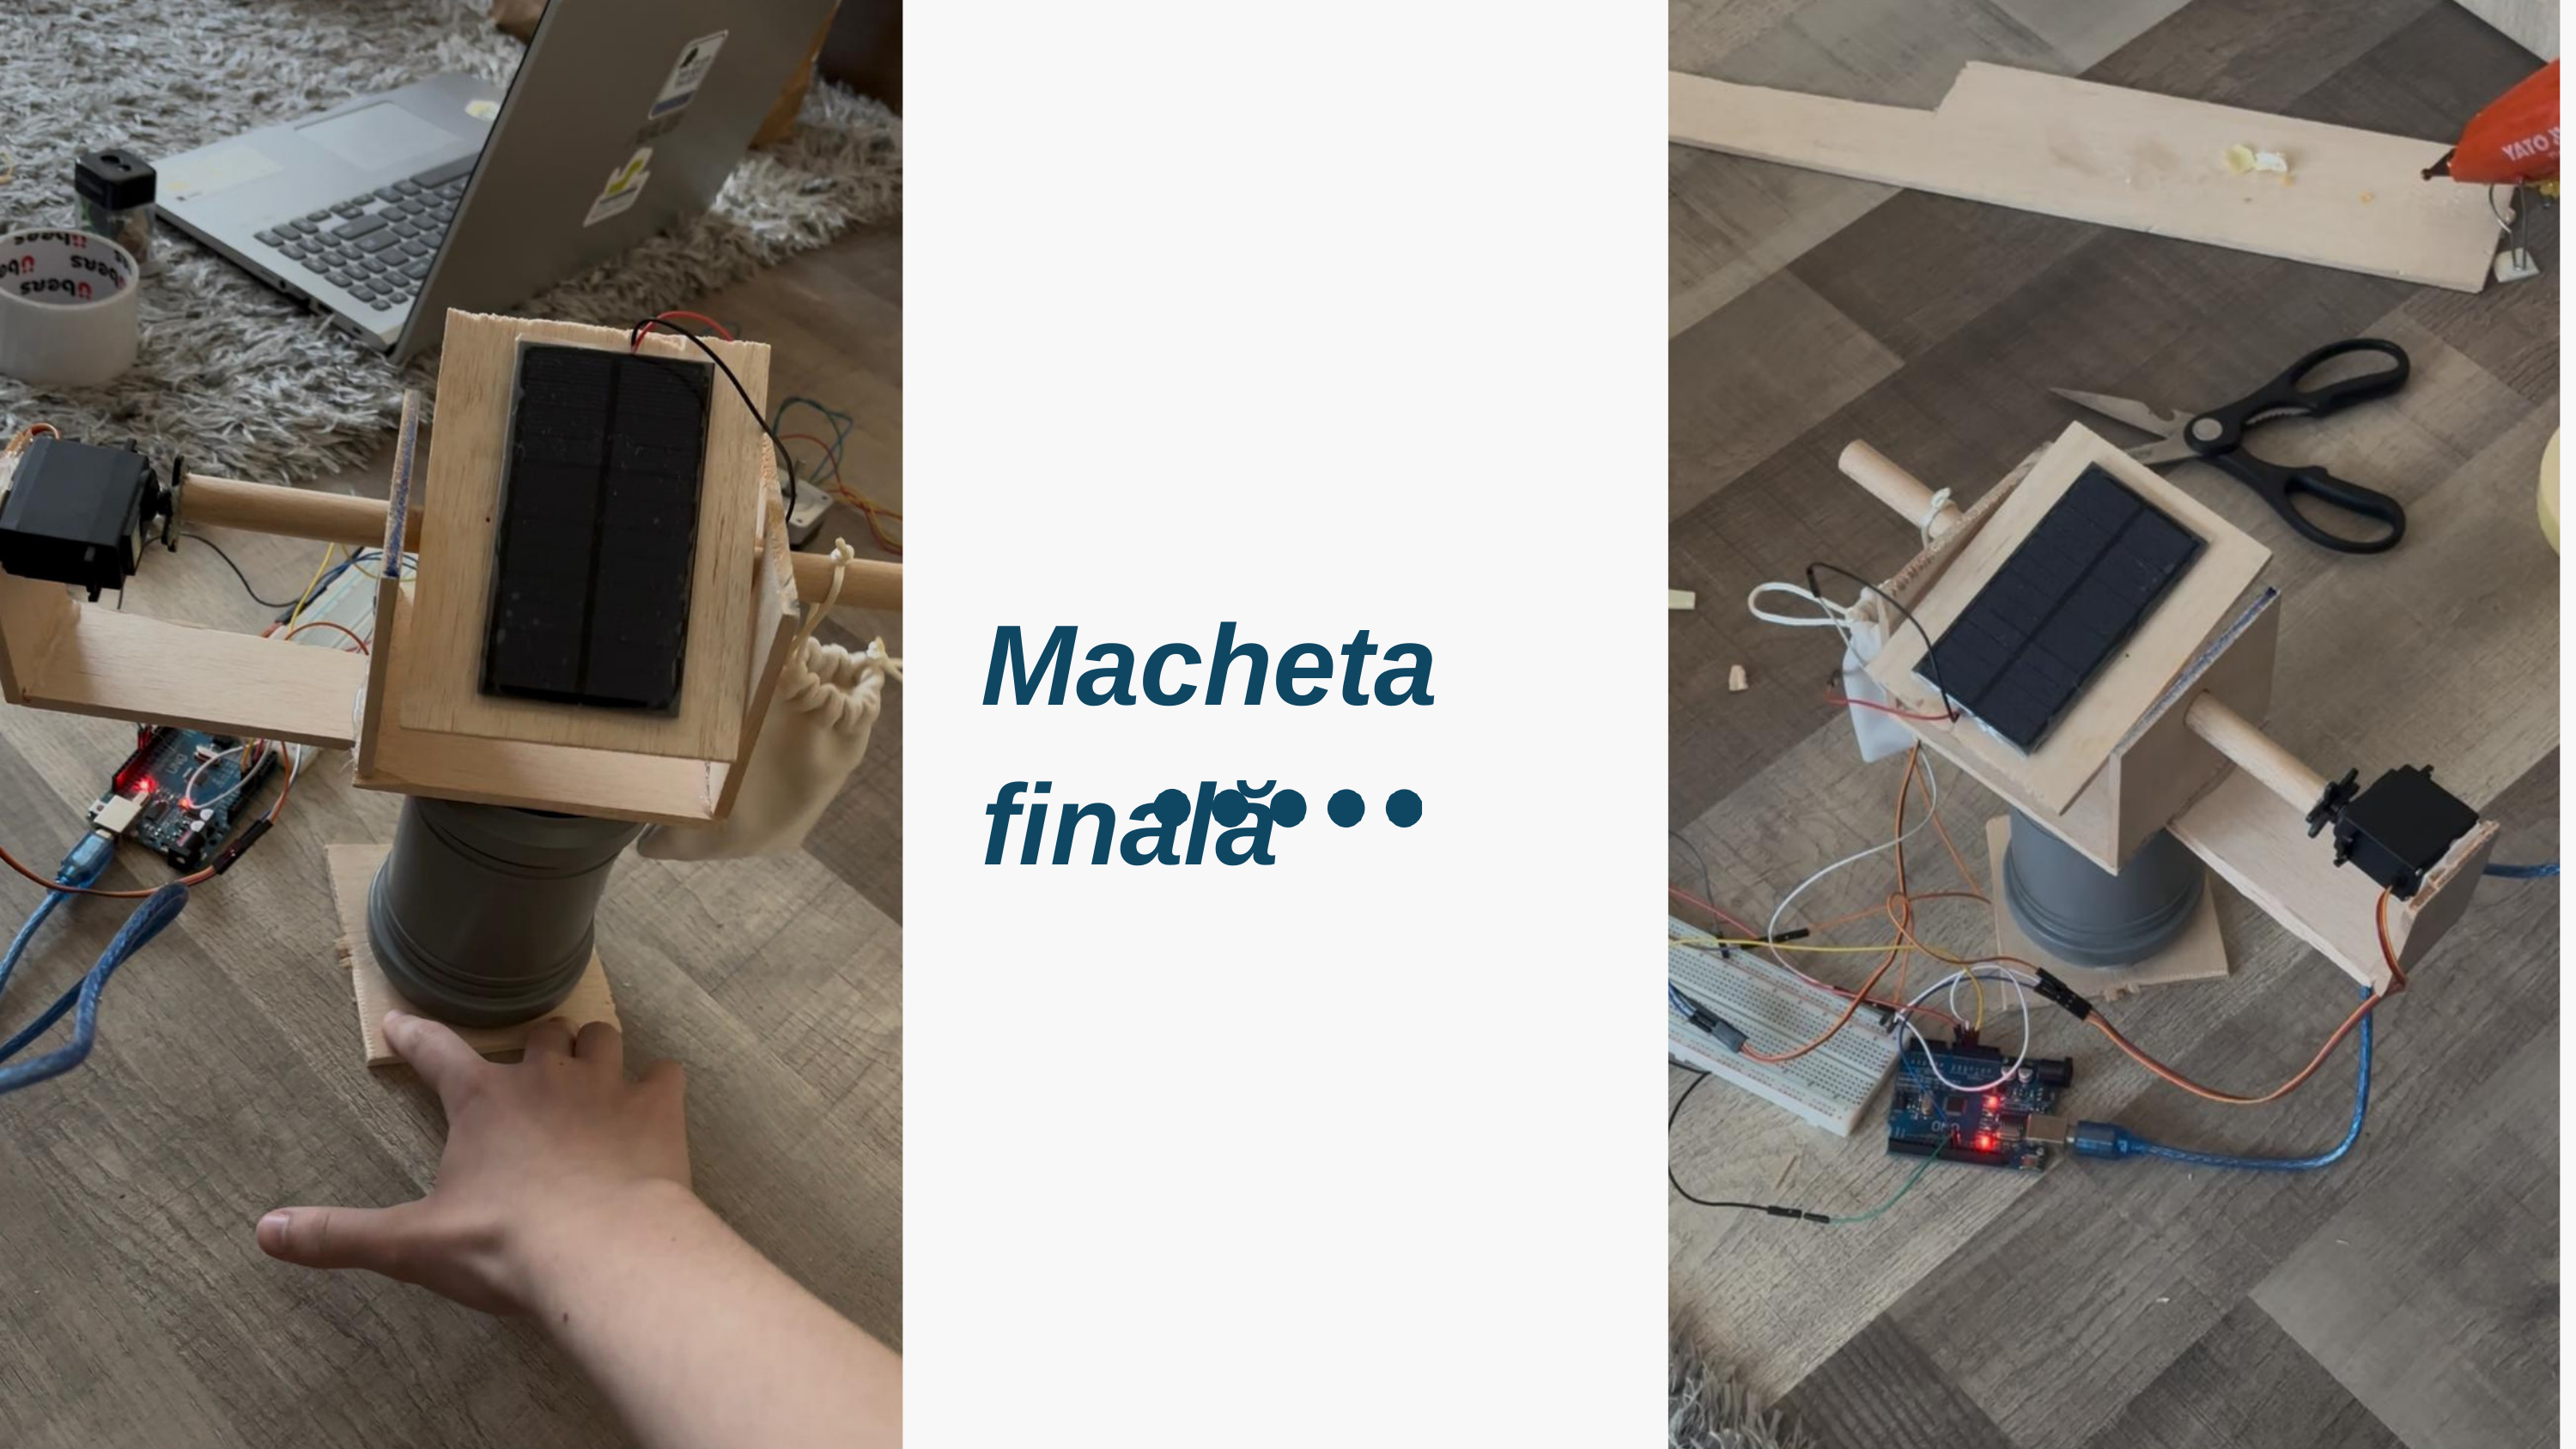

Current Sales Trends:
Over the past years, we've observed Warner & Spencer’s product sales going down because of some reason.
Macheta finală

Customer Feedback:
Direct feedback from our customers has highlighted areas for improvement